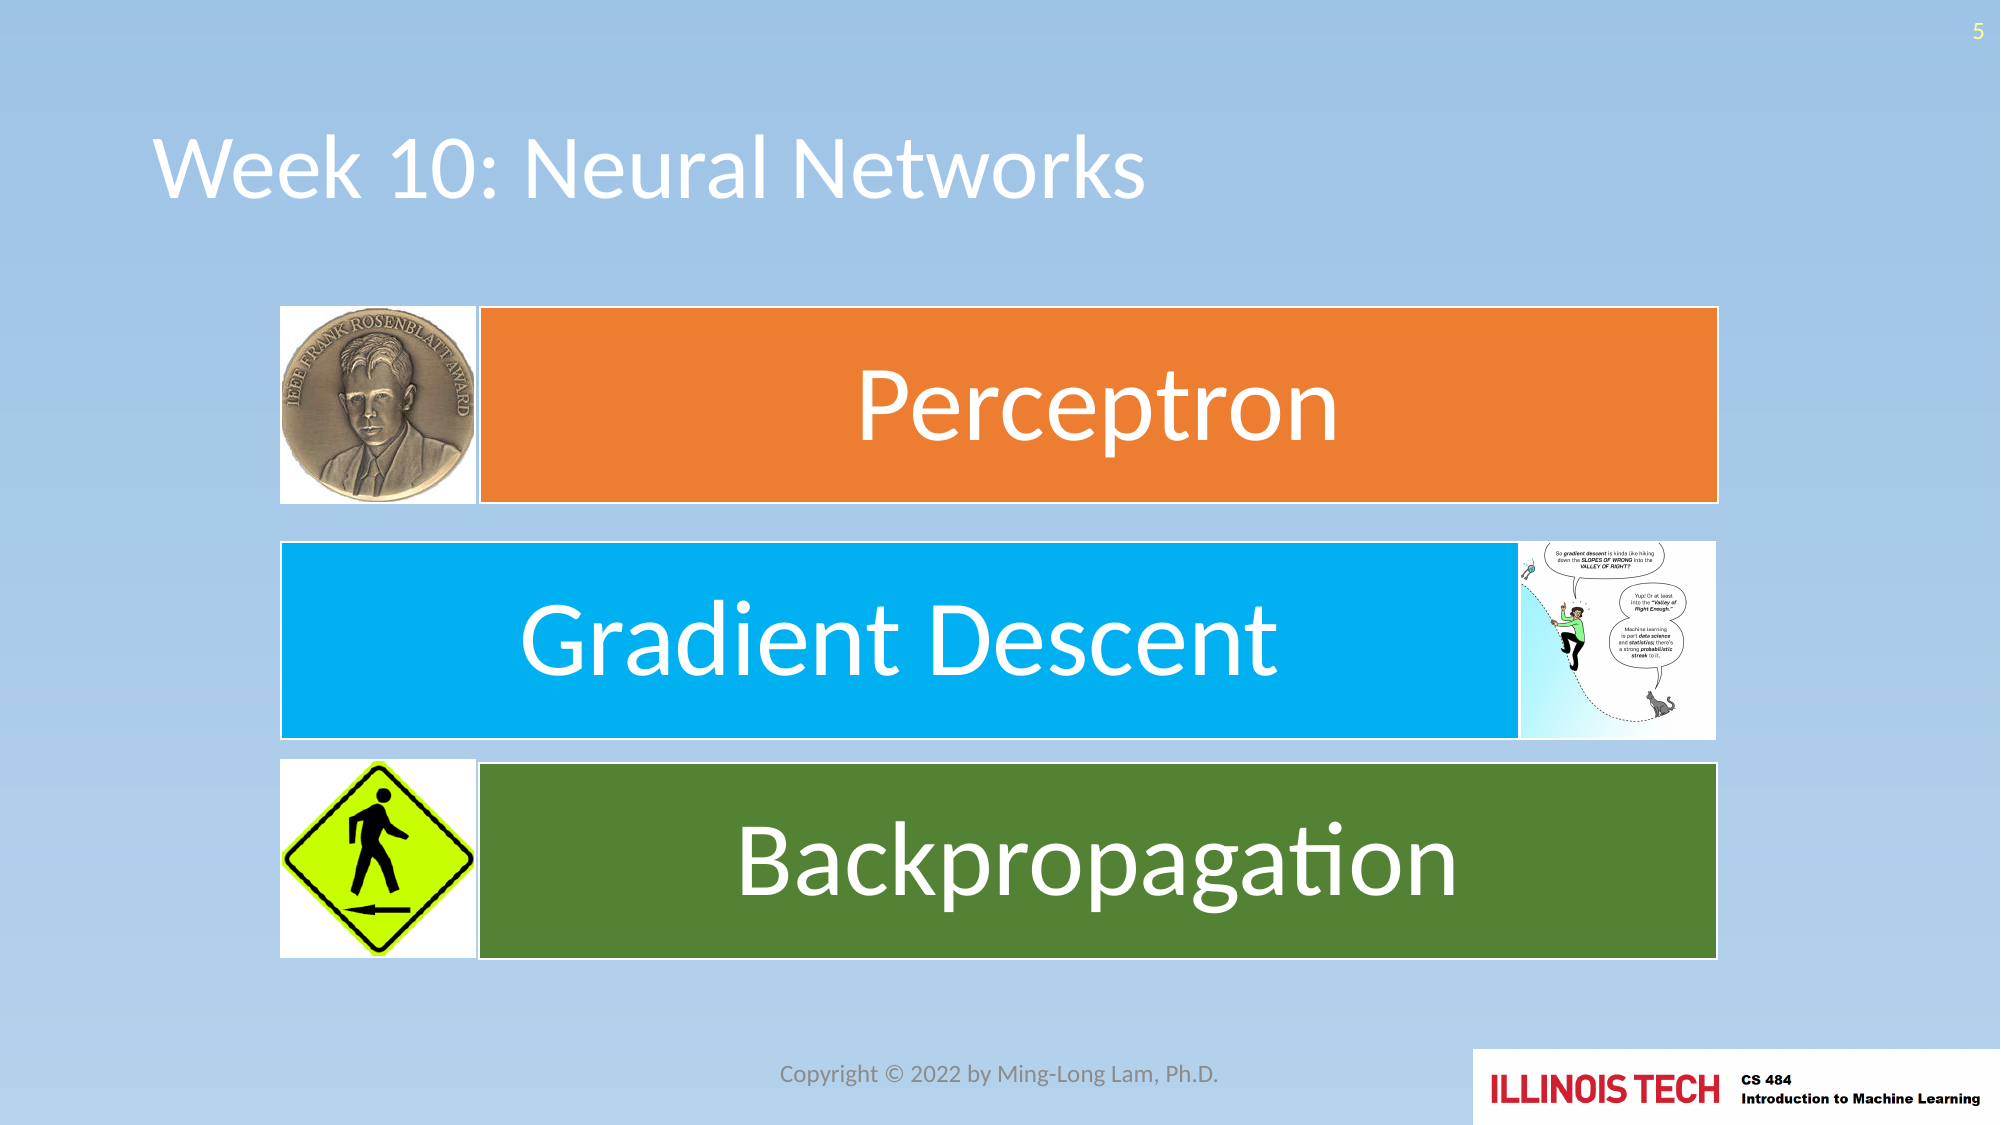

5
# Week 10: Neural Networks
Perceptron
Gradient Descent
Backpropagation
Copyright © 2022 by Ming-Long Lam, Ph.D.